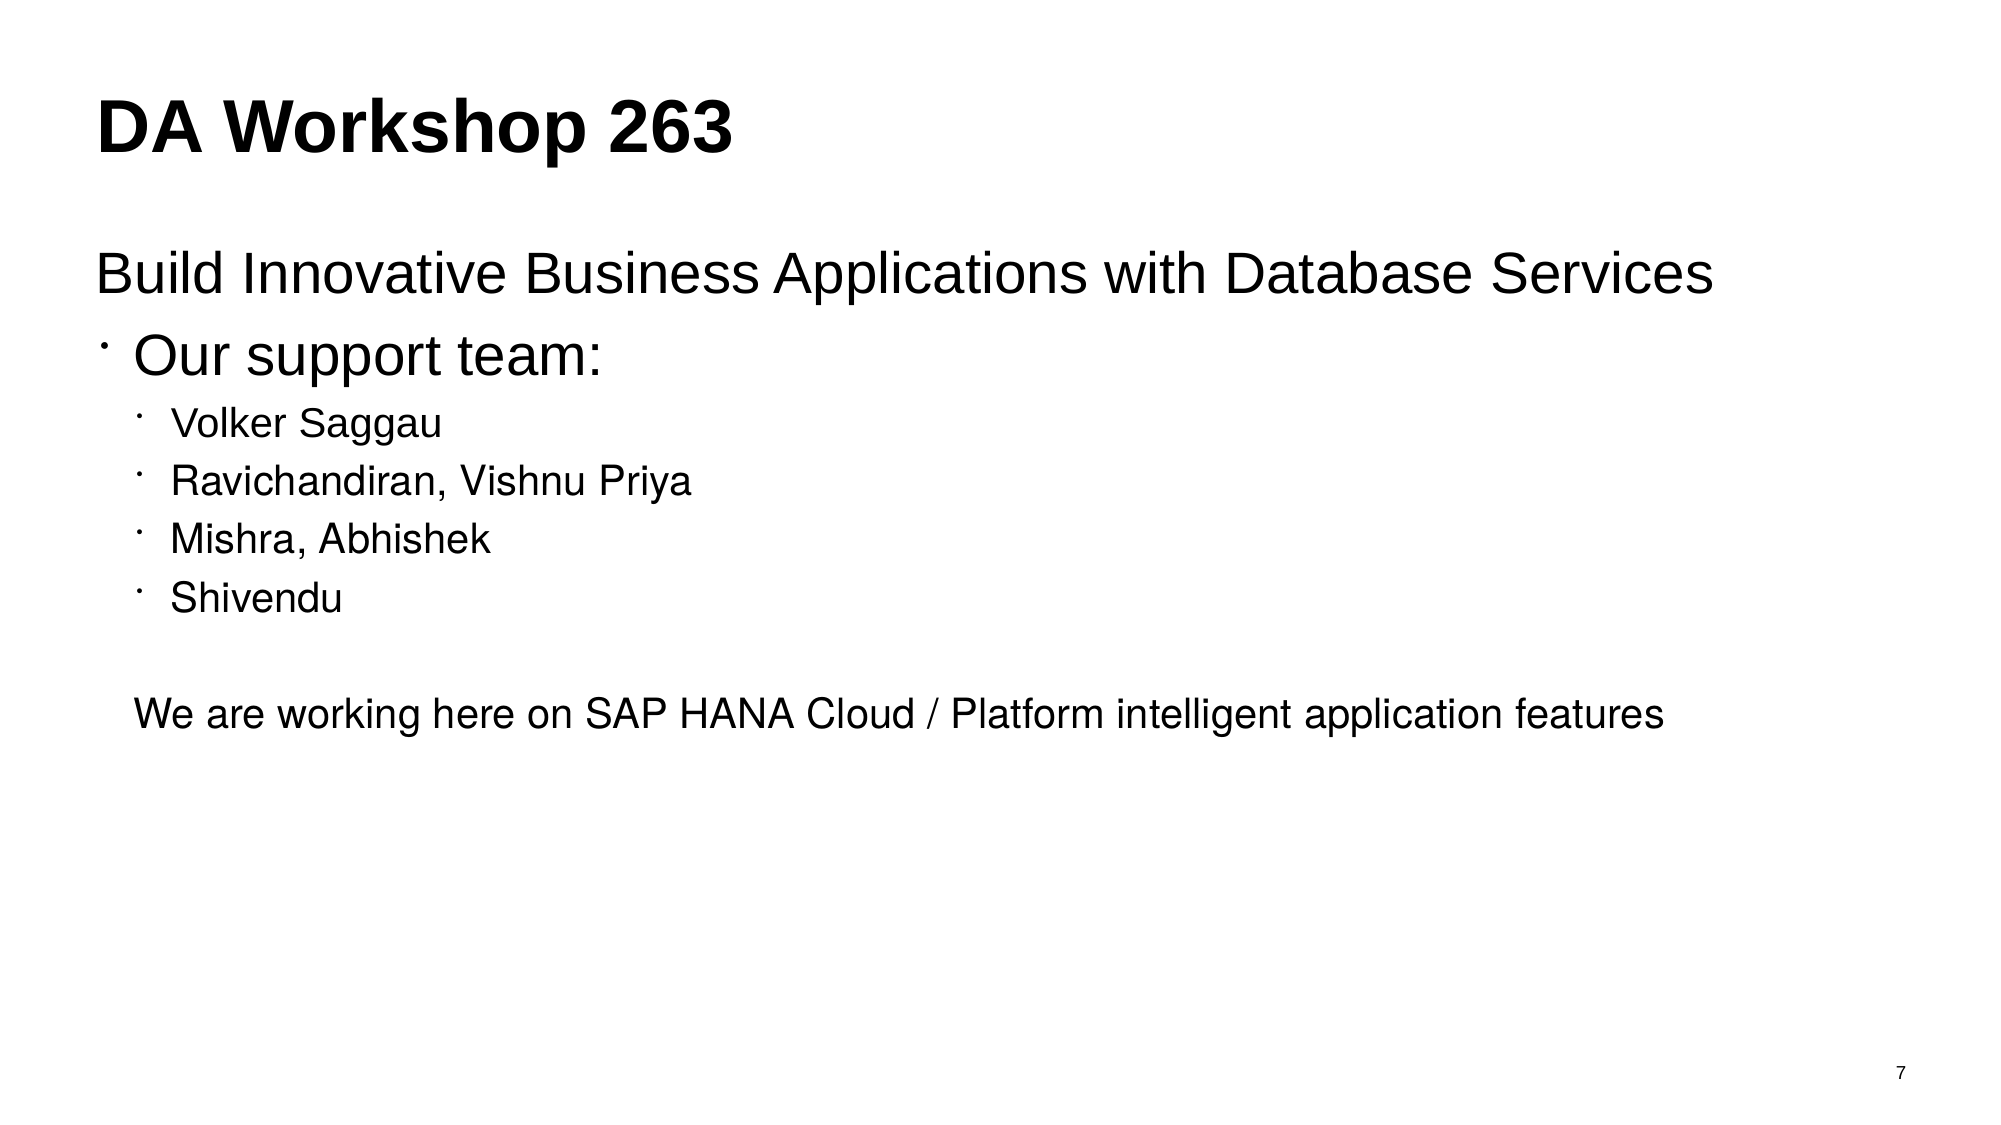

# DA Workshop 263
Build Innovative Business Applications with Database Services
Our support team:
Volker Saggau
Ravichandiran, Vishnu Priya
Mishra, Abhishek
Shivendu

We are working here on SAP HANA Cloud / Platform intelligent application features